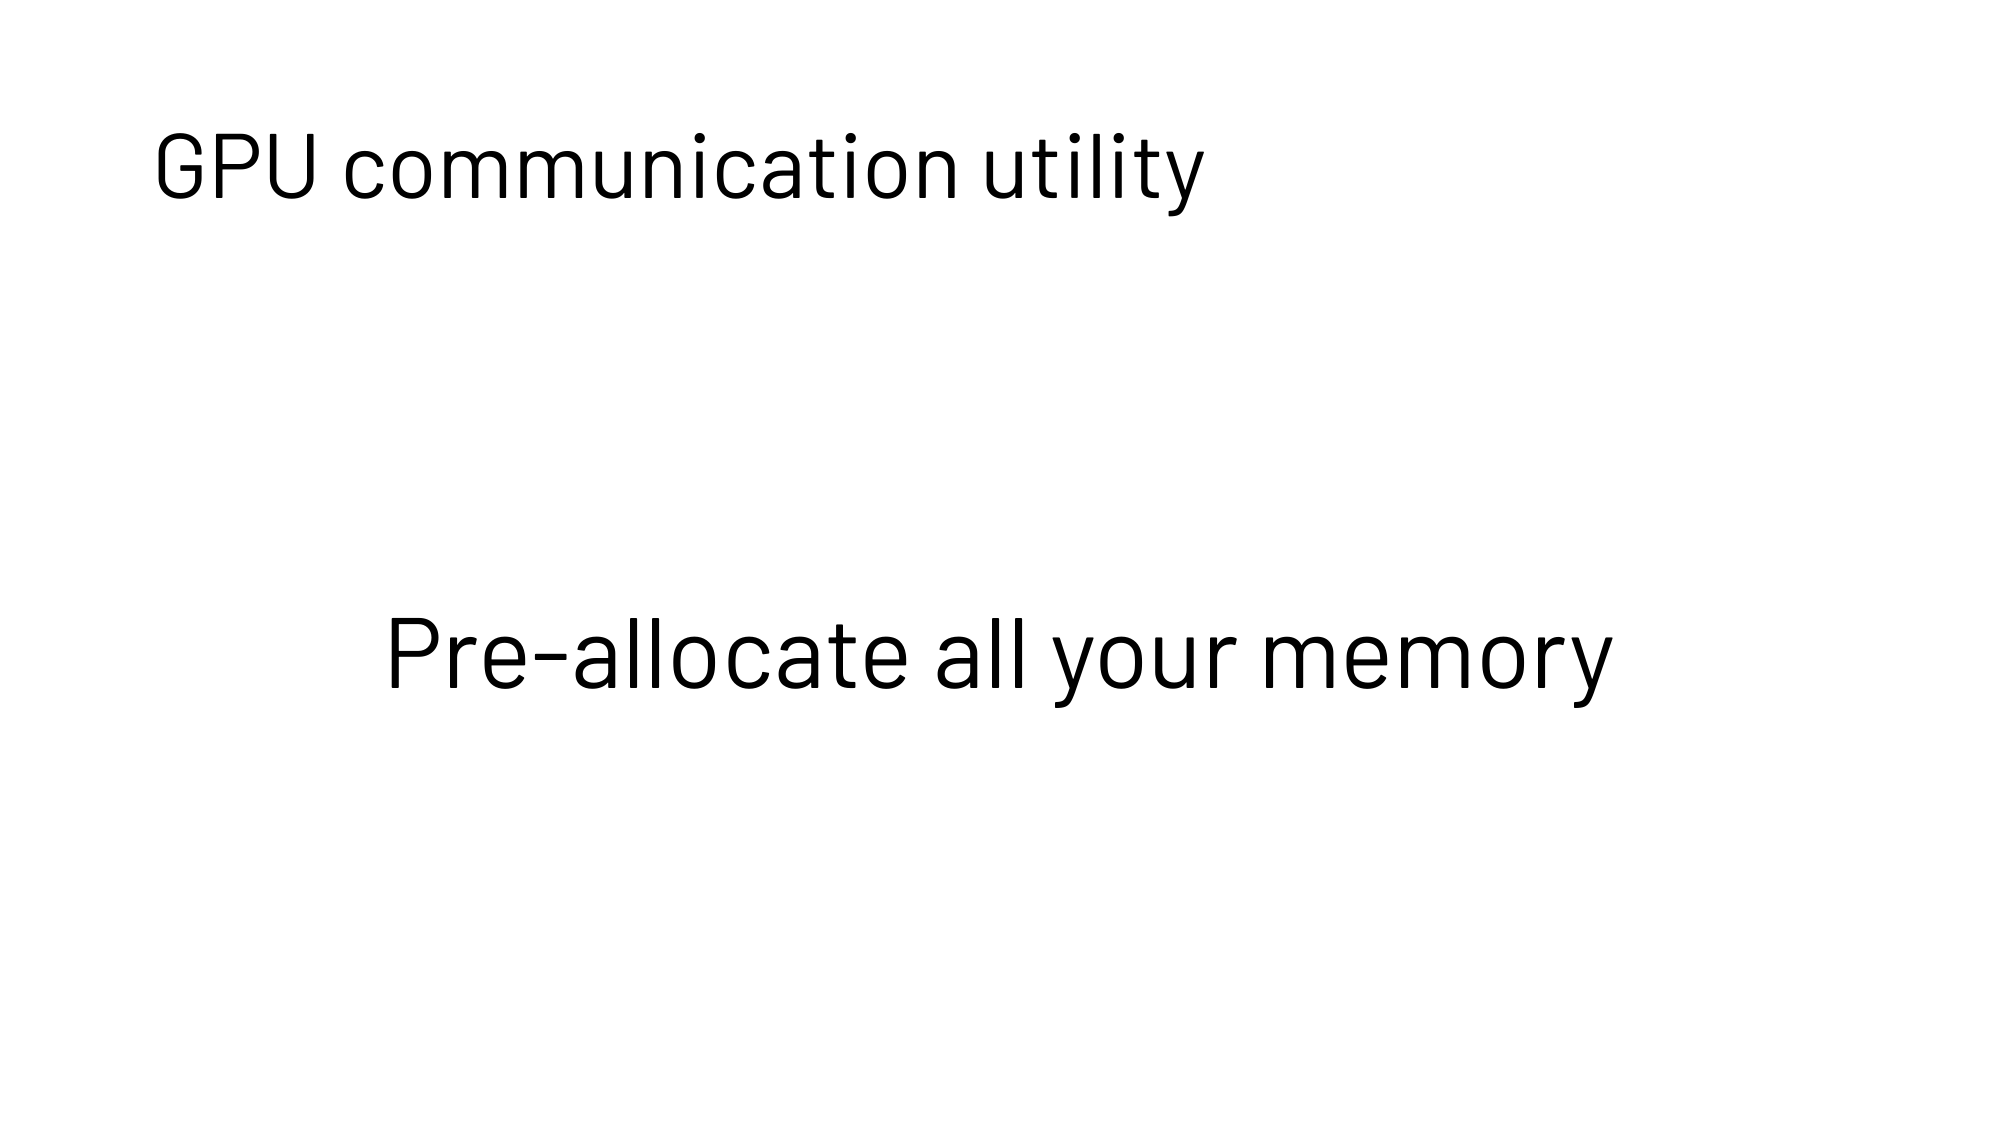

# GPU communication utility
Pre-allocate all your memory